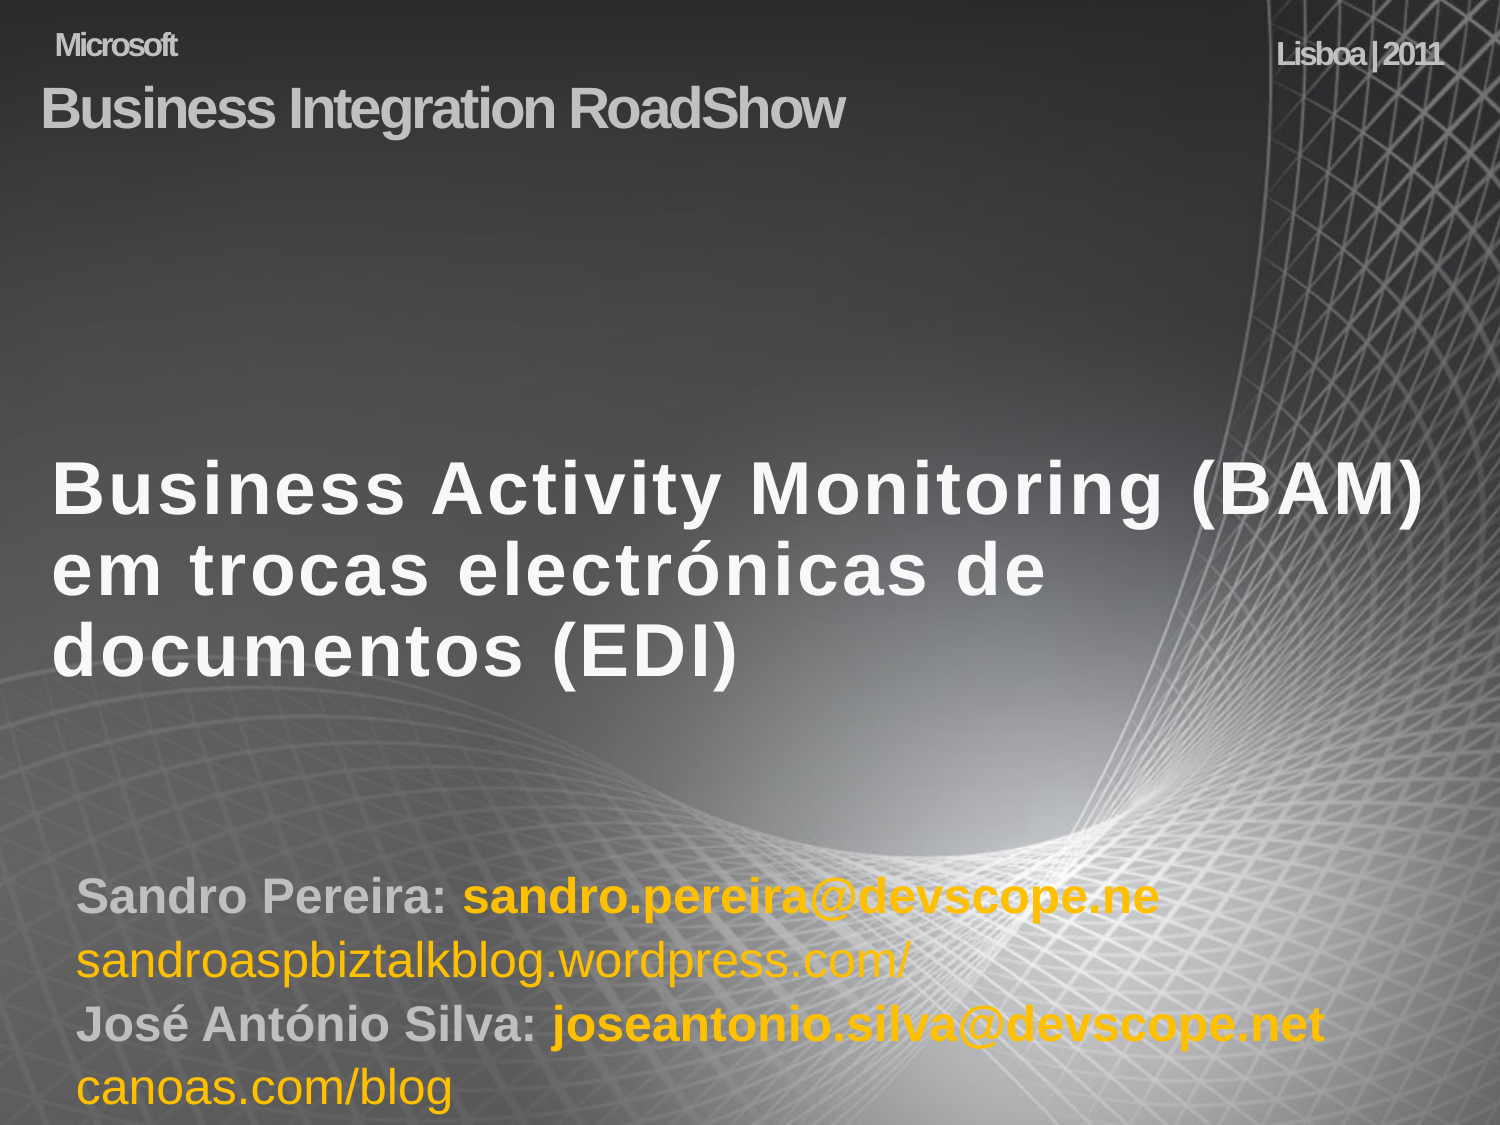

Lisboa | 2011
Microsoft
Business Integration RoadShow
# Business Activity Monitoring (BAM) em trocas electrónicas de documentos (EDI)
Sandro Pereira: sandro.pereira@devscope.ne
sandroaspbiztalkblog.wordpress.com/
José António Silva: joseantonio.silva@devscope.net
canoas.com/blog